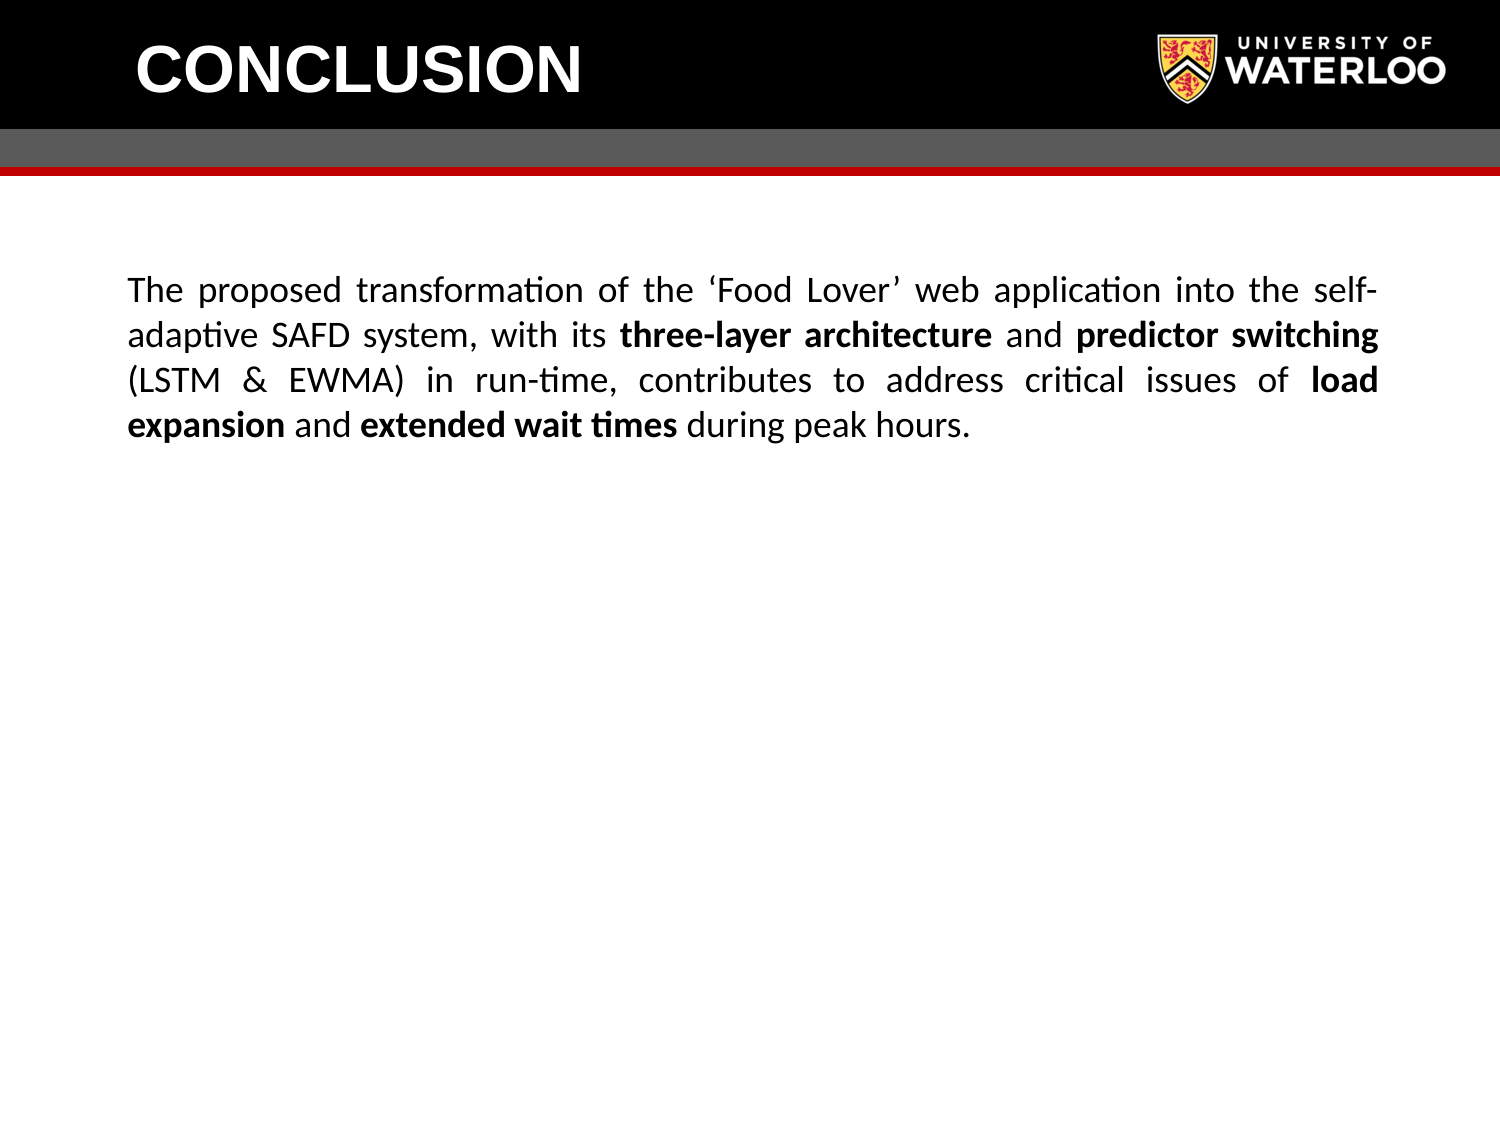

CONCLUSION
The proposed transformation of the ‘Food Lover’ web application into the self-adaptive SAFD system, with its three-layer architecture and predictor switching (LSTM & EWMA) in run-time, contributes to address critical issues of load expansion and extended wait times during peak hours.